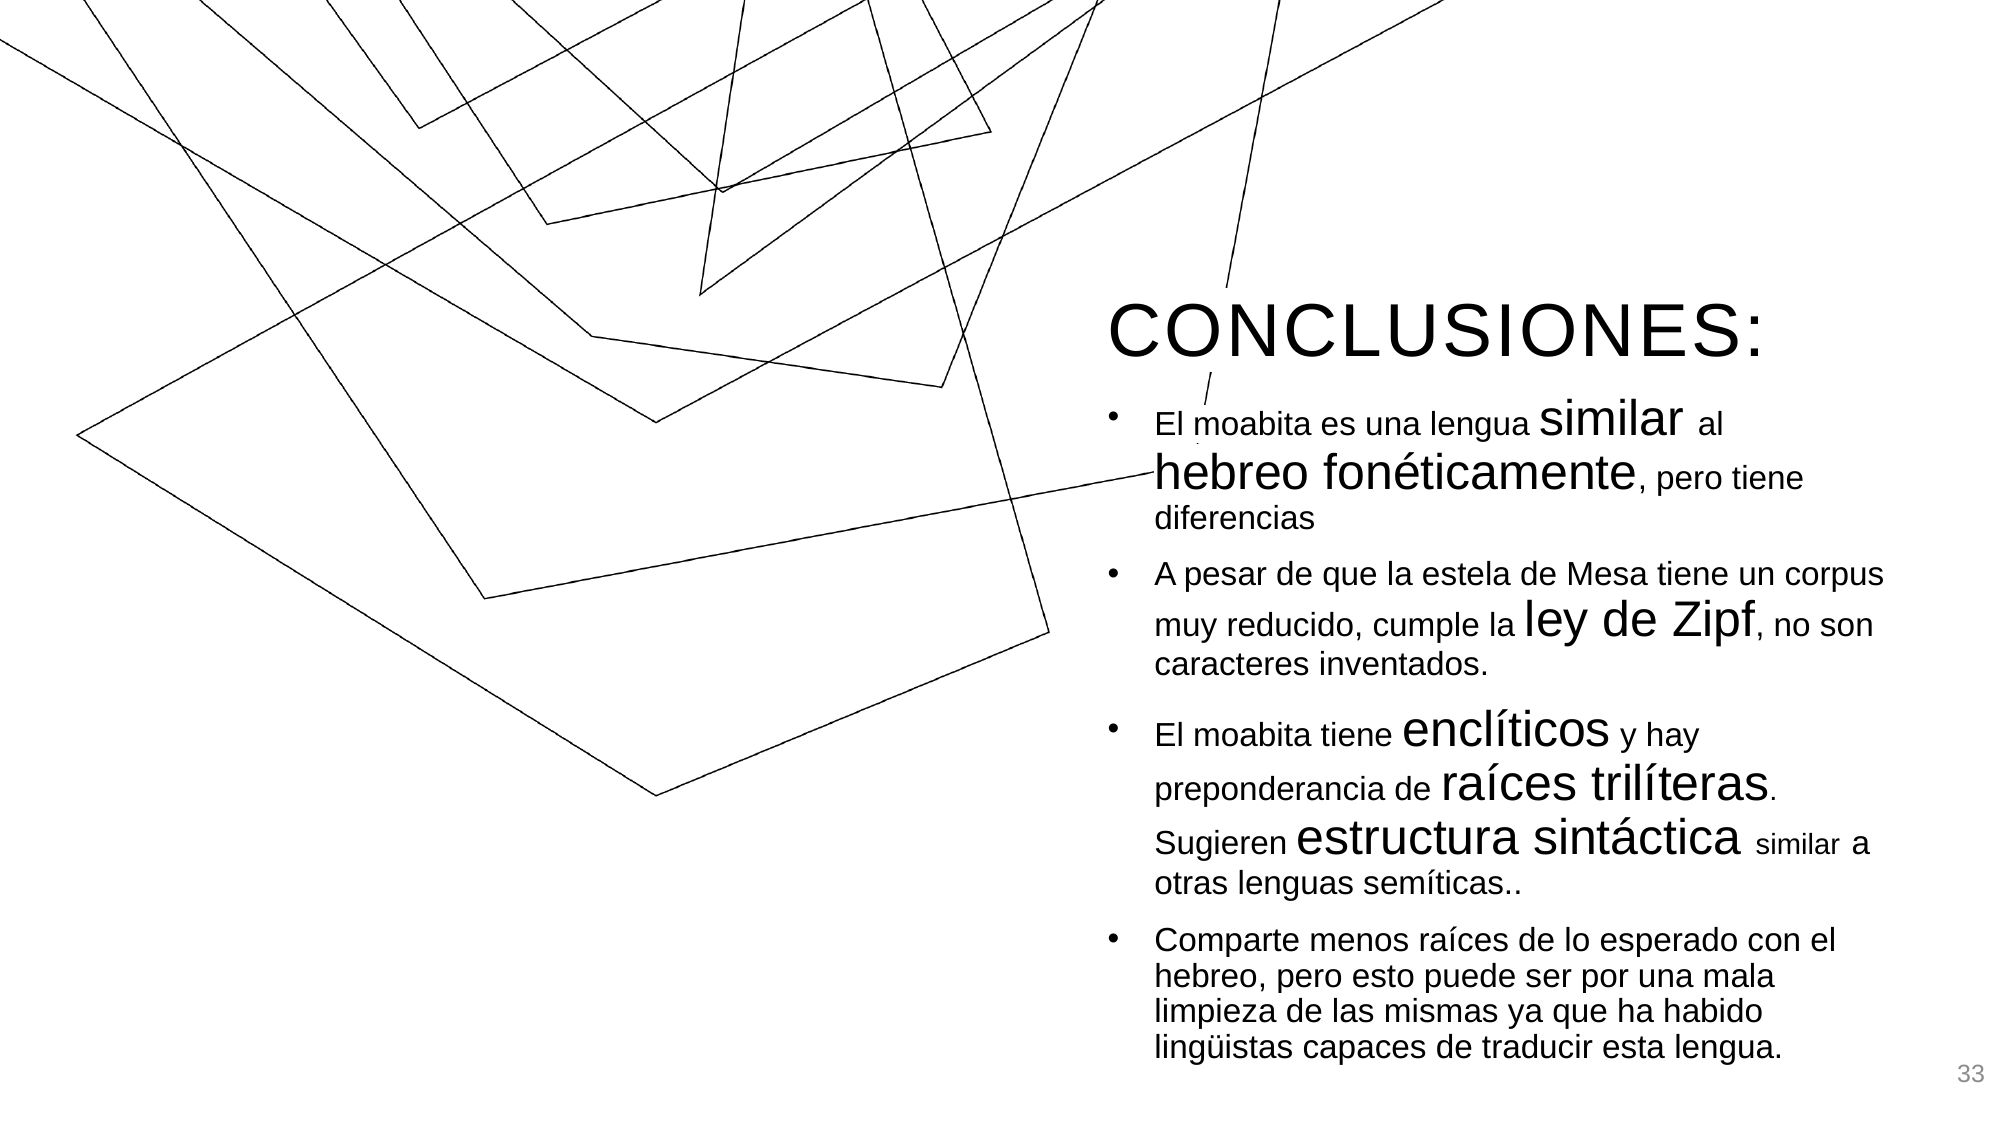

# Conclusiones:
El moabita es una lengua similar al hebreo fonéticamente, pero tiene diferencias
A pesar de que la estela de Mesa tiene un corpus muy reducido, cumple la ley de Zipf, no son caracteres inventados.
El moabita tiene enclíticos y hay preponderancia de raíces trilíteras. Sugieren estructura sintáctica similar a otras lenguas semíticas..
Comparte menos raíces de lo esperado con el hebreo, pero esto puede ser por una mala limpieza de las mismas ya que ha habido lingüistas capaces de traducir esta lengua.
33